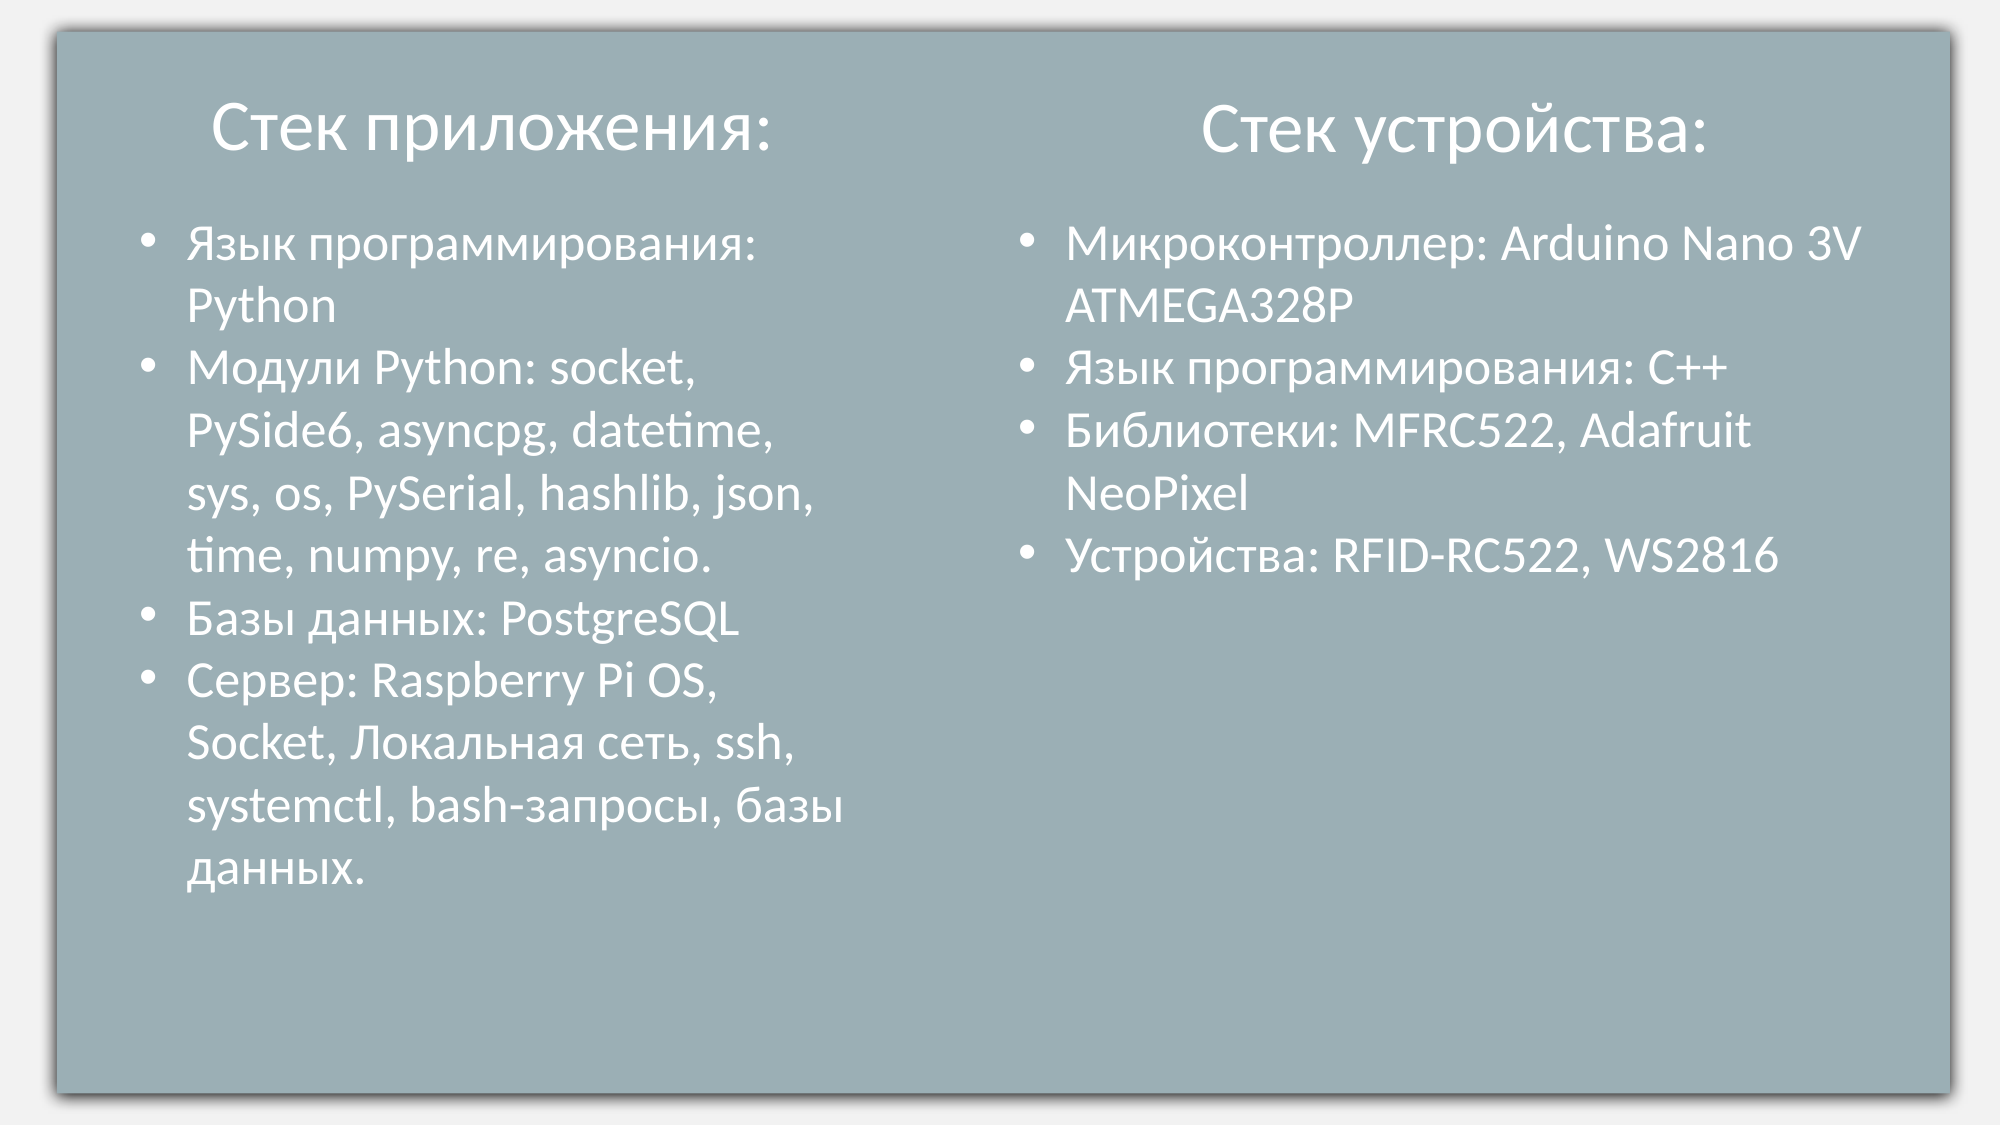

Стек приложения:
Стек устройства:
Язык программирования: Python
Модули Python: socket, PySide6, asyncpg, datetime, sys, os, PySerial, hashlib, json, time, numpy, re, asyncio.
Базы данных: PostgreSQL
Сервер: Raspberry Pi OS, Socket, Локальная сеть, ssh, systemctl, bash-запросы, базы данных.
Микроконтроллер: Arduino Nano 3V ATMEGA328P
Язык программирования: С++
Библиотеки: MFRC522, Adafruit NeoPixel
Устройства: RFID-RC522, WS2816